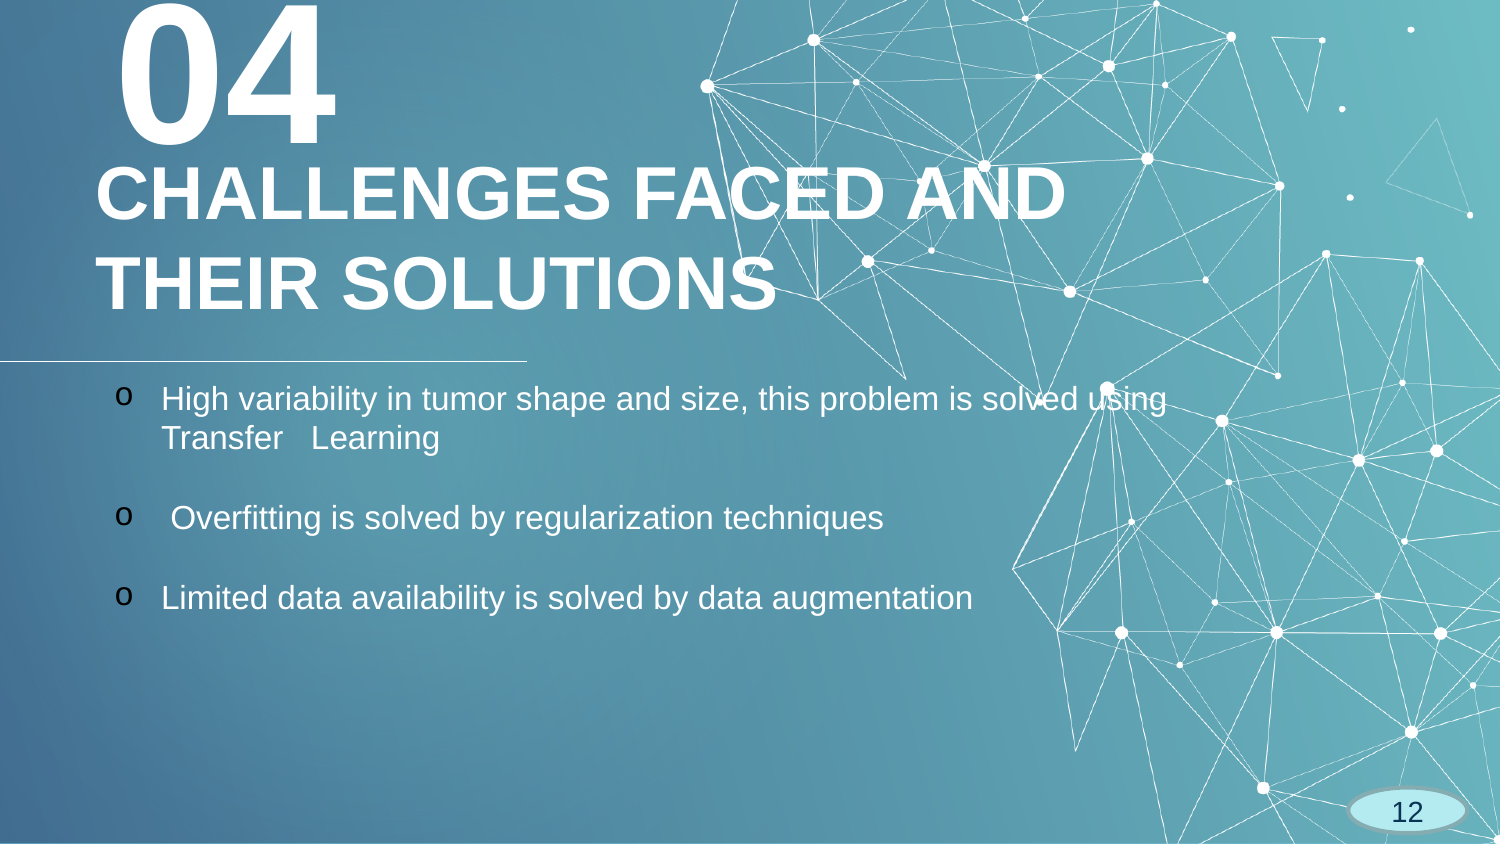

04
# CHALLENGES FACED AND THEIR SOLUTIONS
High variability in tumor shape and size, this problem is solved using Transfer   Learning

 Overfitting is solved by regularization techniques

Limited data availability is solved by data augmentation

12